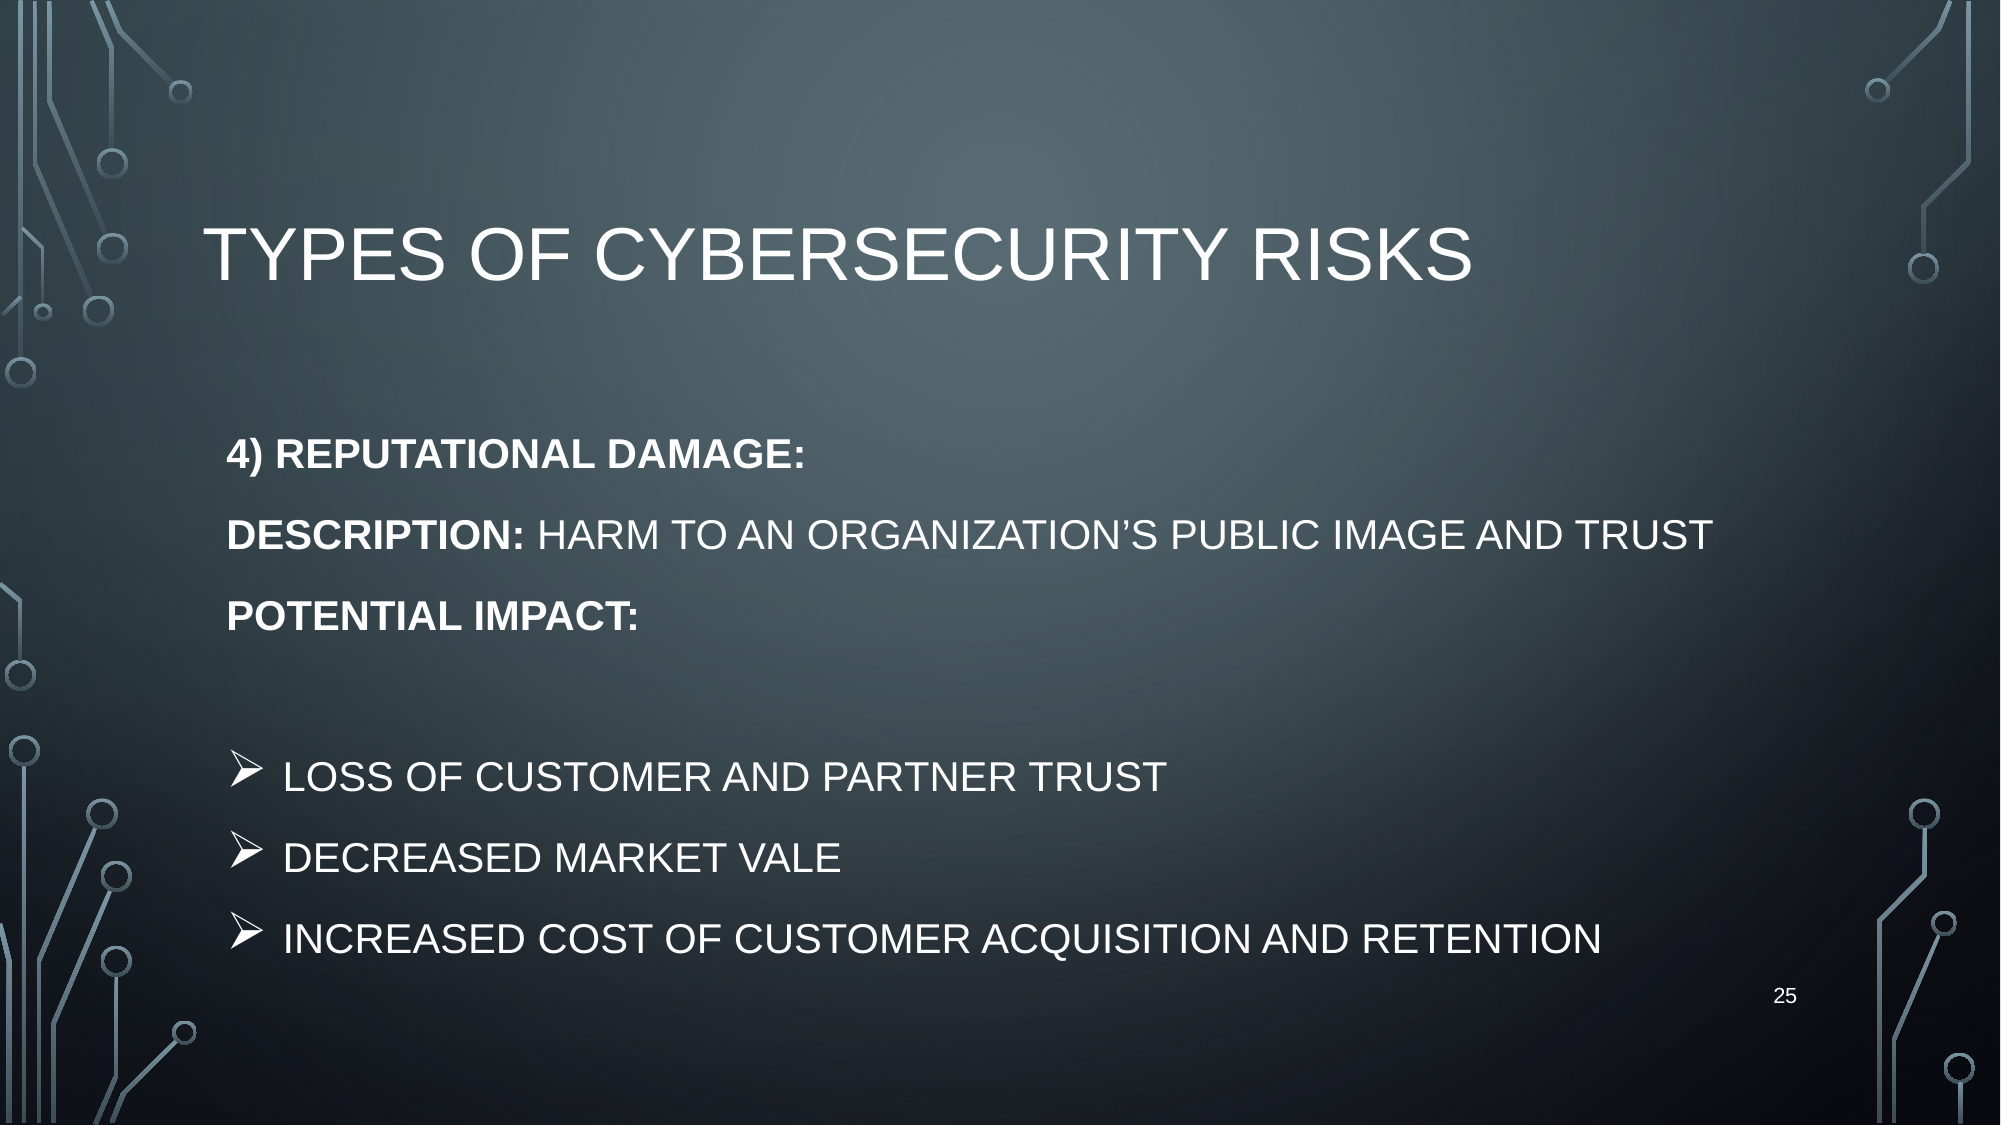

# Types Of Cybersecurity Risks
4) Reputational Damage:
Description: Harm to an organization’s public image and trust
Potential Impact:

Loss of customer and partner trust
Decreased market vale
Increased cost of customer acquisition and retention
25